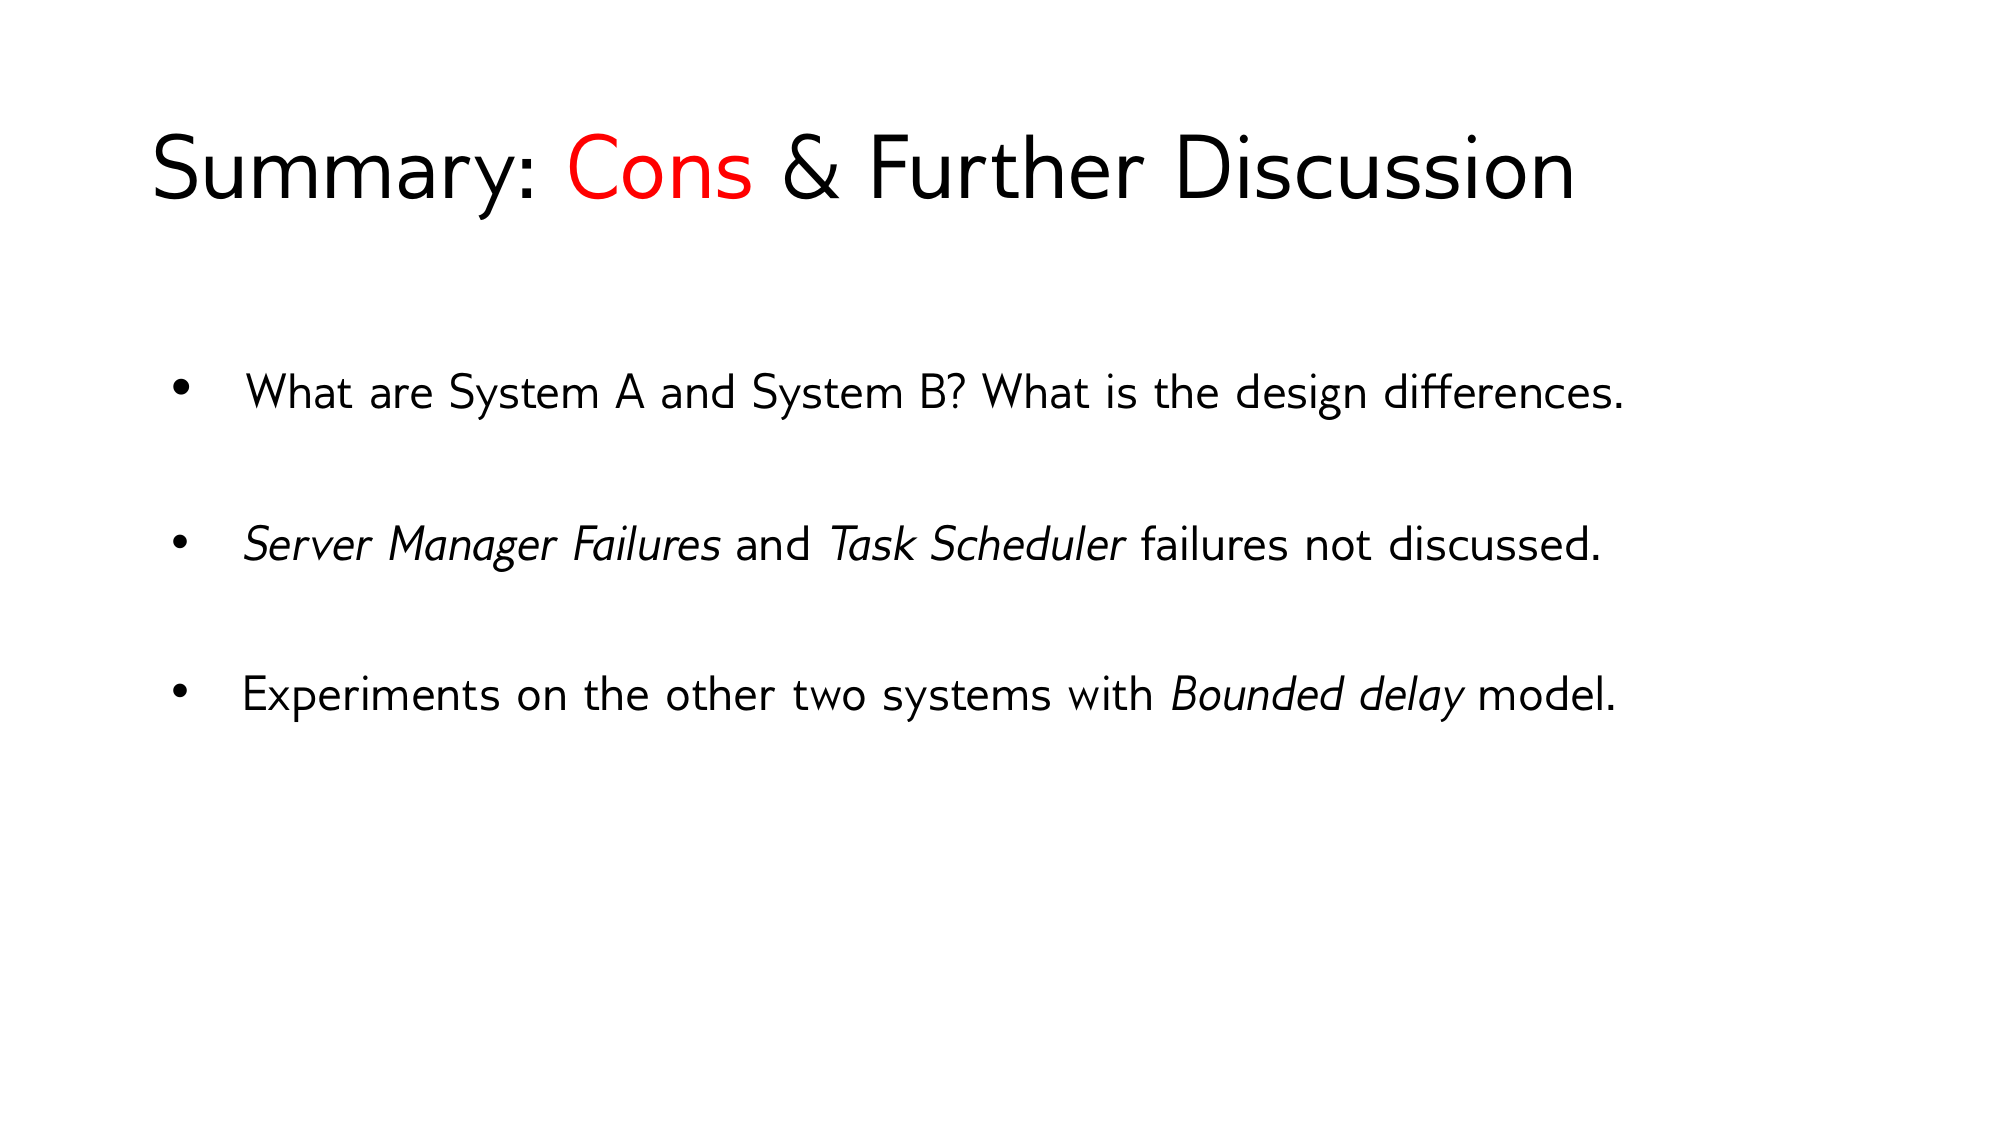

# Summary: Cons & Further Discussion
 What are System A and System B? What is the design differences.

 Server Manager Failures and Task Scheduler failures not discussed.

 Experiments on the other two systems with Bounded delay model.